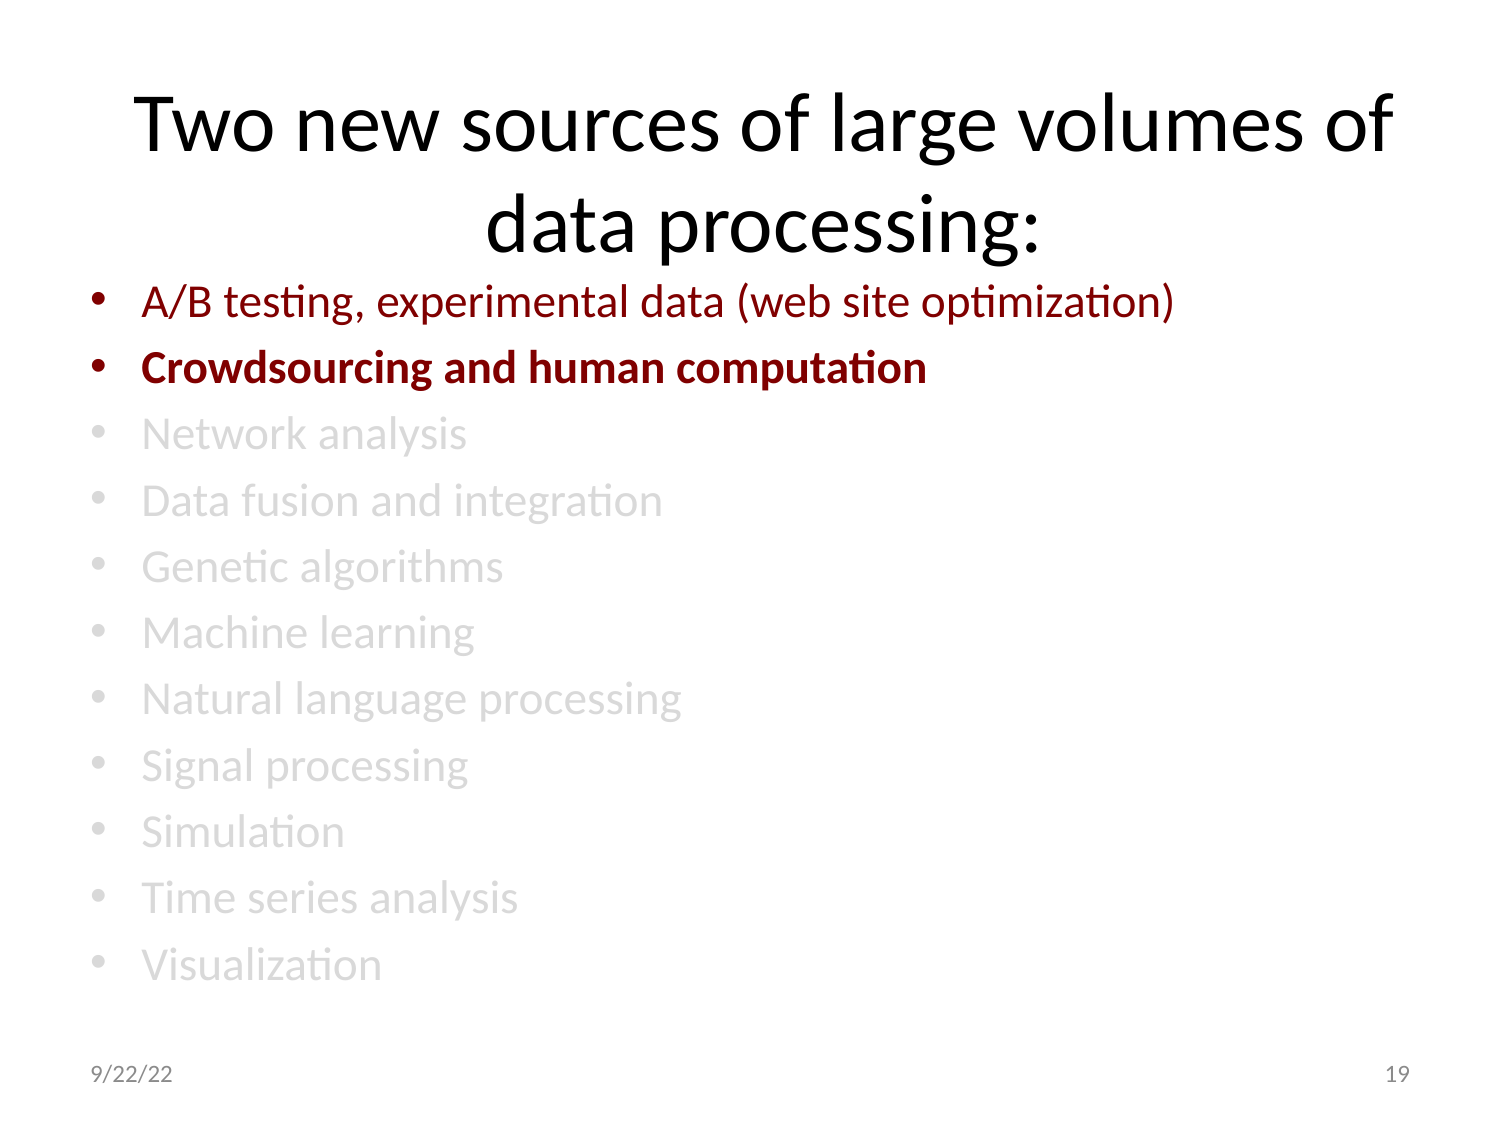

# Two new sources of large volumes of data processing:
A/B testing, experimental data (web site optimization)
Crowdsourcing and human computation
Network analysis
Data fusion and integration
Genetic algorithms
Machine learning
Natural language processing
Signal processing
Simulation
Time series analysis
Visualization

9/22/22
19